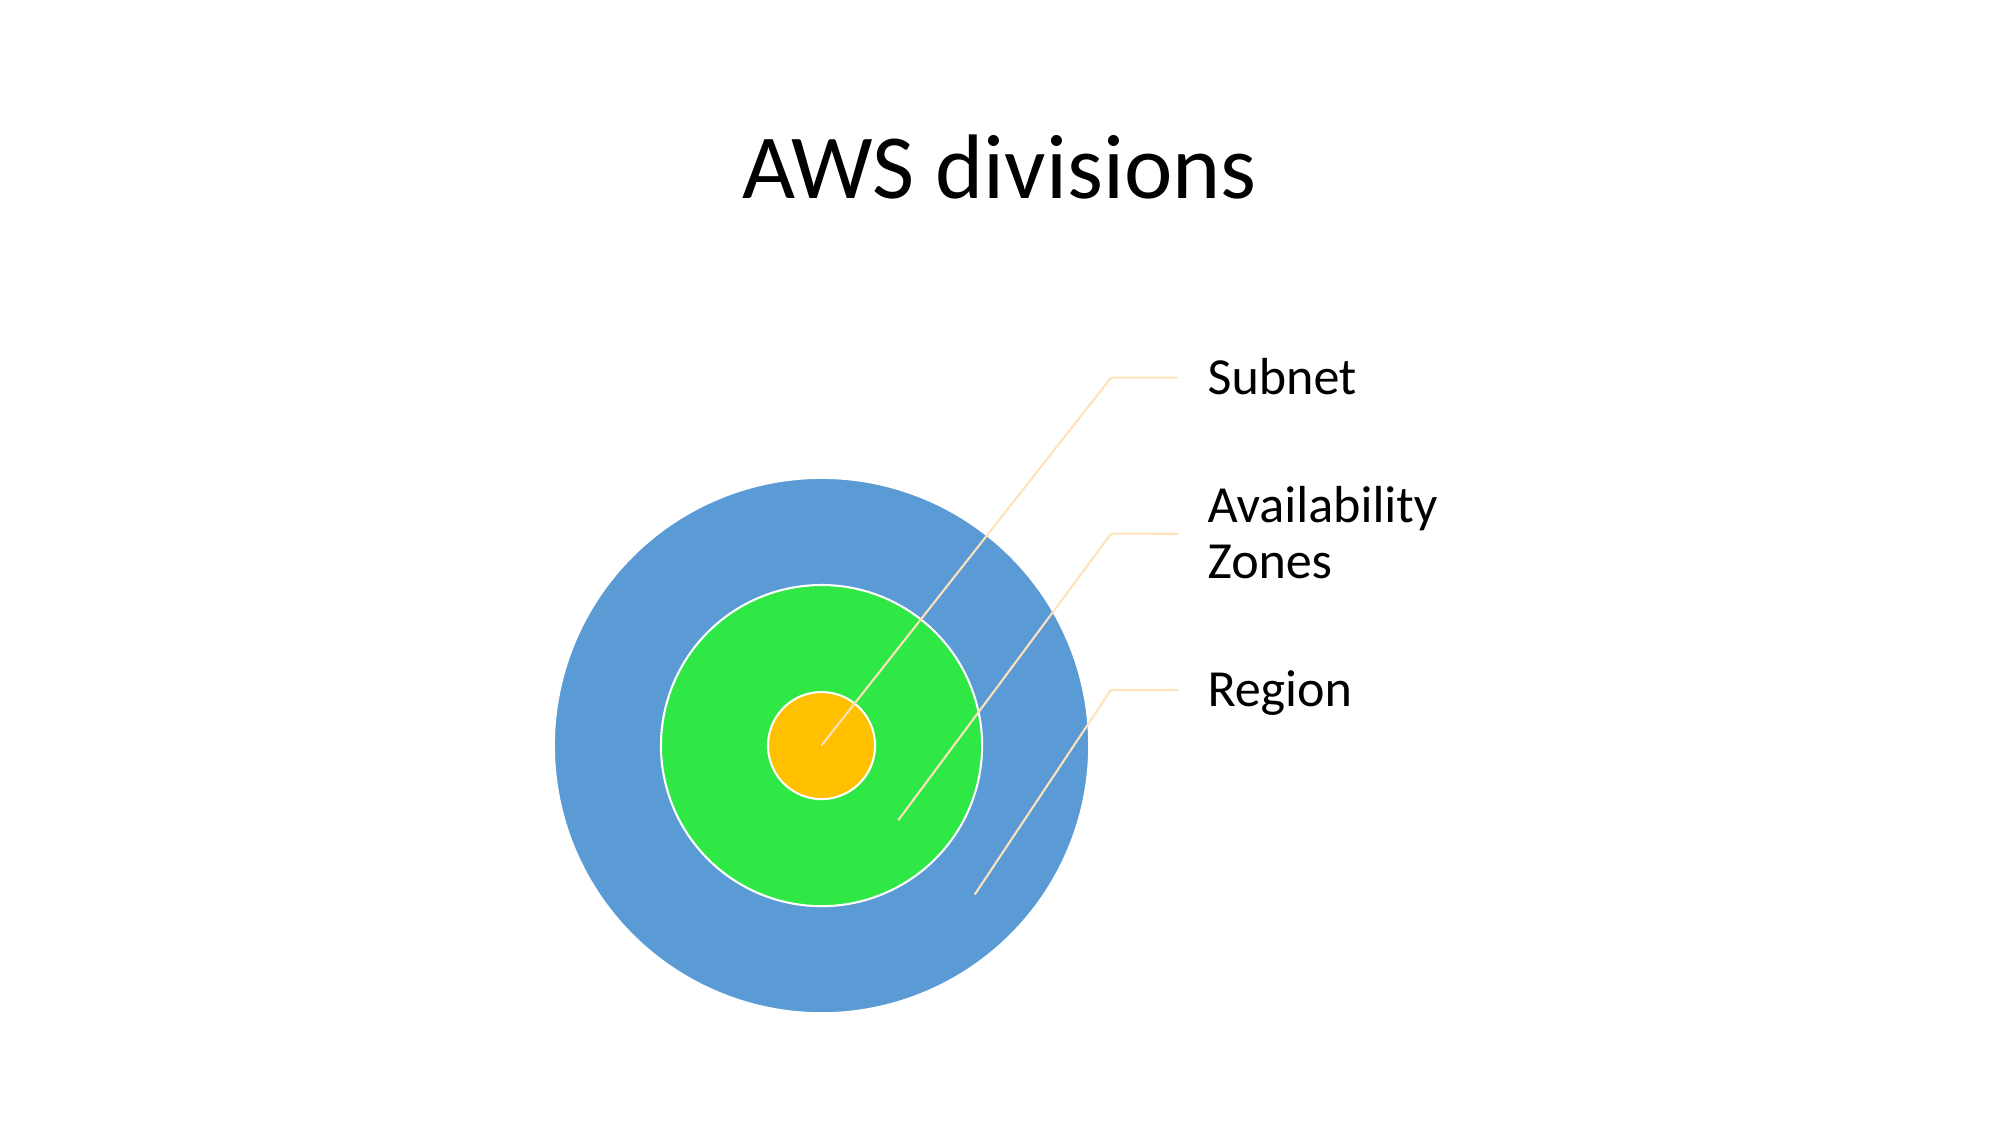

# AWS divisions
Subnet
Availability Zones
Region